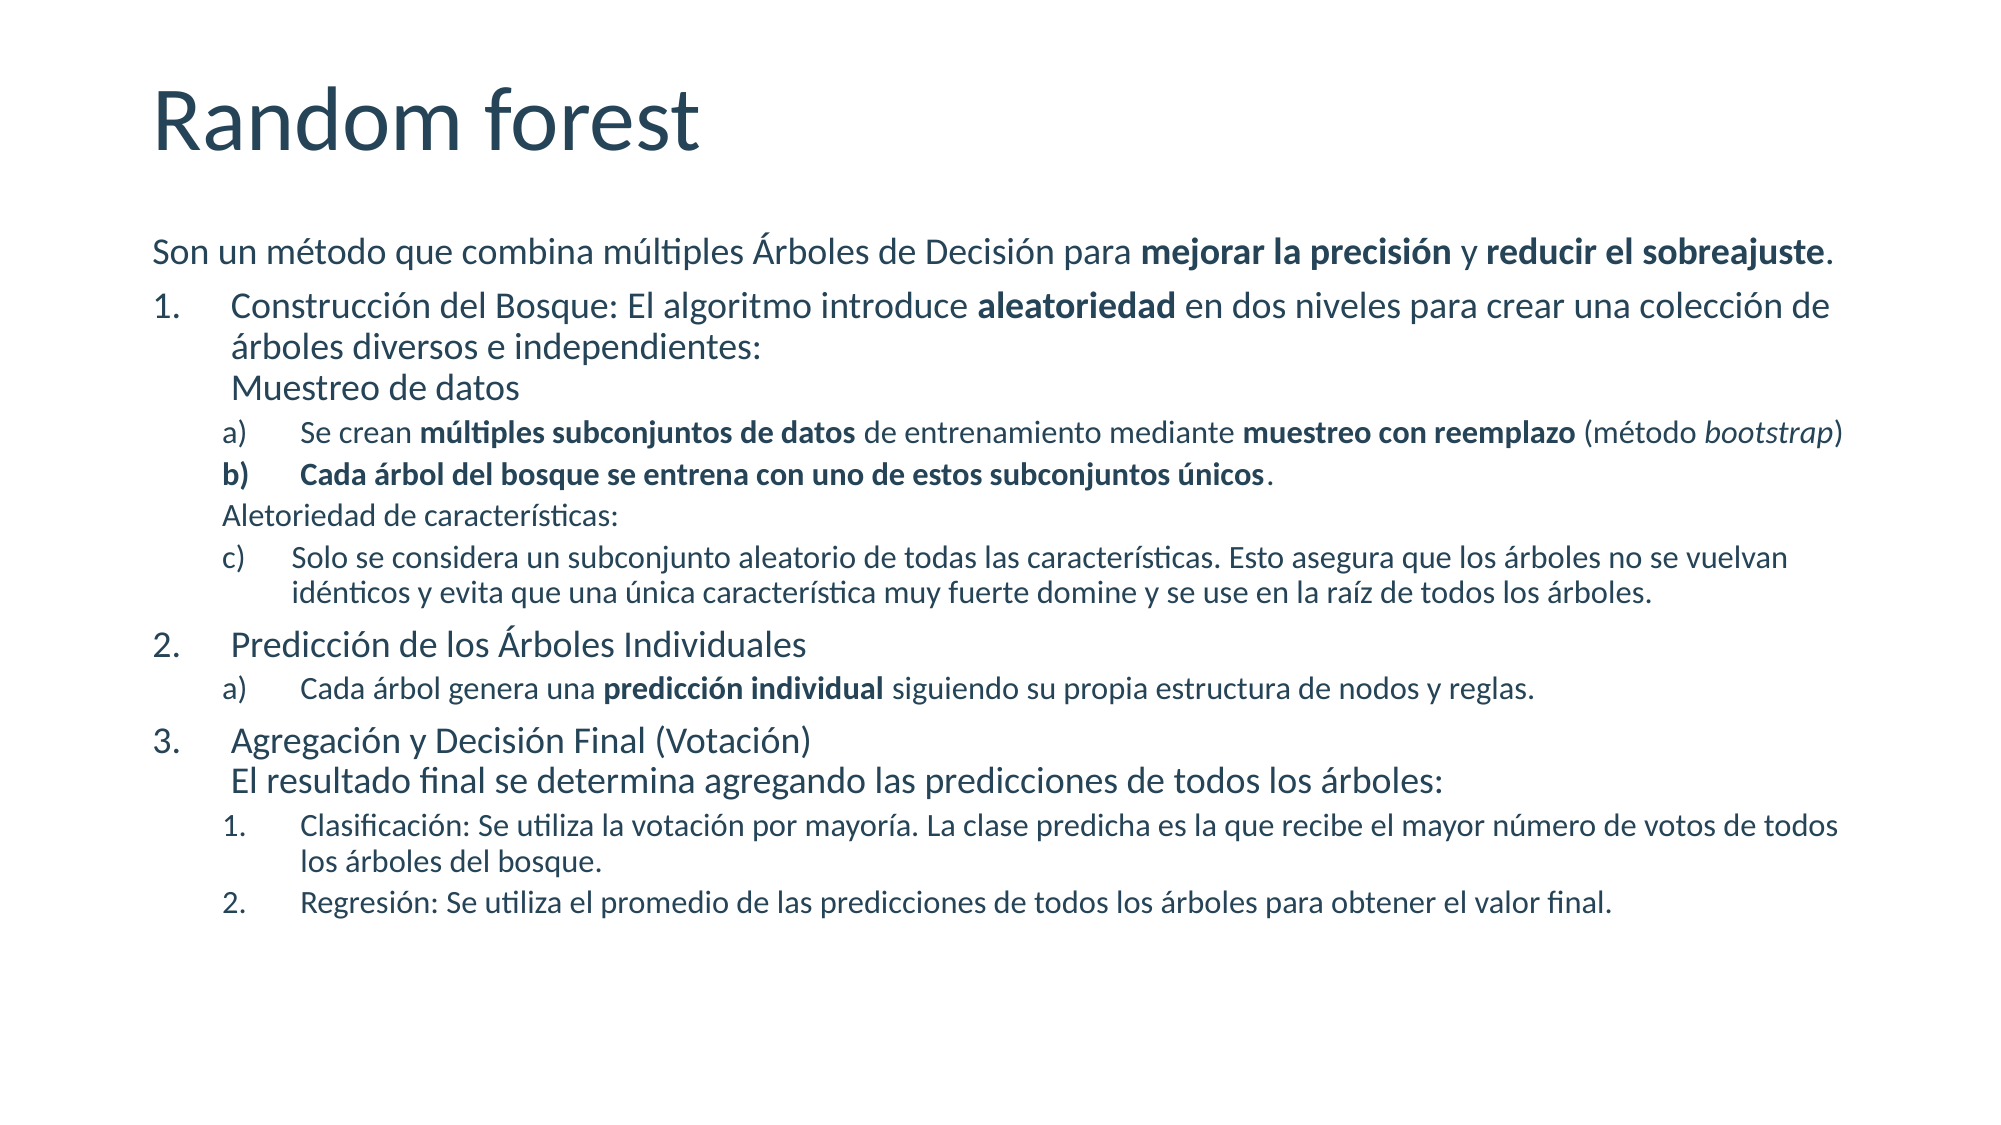

# Random forest
Son un método que combina múltiples Árboles de Decisión para mejorar la precisión y reducir el sobreajuste.
Construcción del Bosque: El algoritmo introduce aleatoriedad en dos niveles para crear una colección de árboles diversos e independientes:
Muestreo de datos
Se crean múltiples subconjuntos de datos de entrenamiento mediante muestreo con reemplazo (método bootstrap)
Cada árbol del bosque se entrena con uno de estos subconjuntos únicos.
Aletoriedad de características:
Solo se considera un subconjunto aleatorio de todas las características. Esto asegura que los árboles no se vuelvan idénticos y evita que una única característica muy fuerte domine y se use en la raíz de todos los árboles.
Predicción de los Árboles Individuales
Cada árbol genera una predicción individual siguiendo su propia estructura de nodos y reglas.
Agregación y Decisión Final (Votación)
El resultado final se determina agregando las predicciones de todos los árboles:
Clasificación: Se utiliza la votación por mayoría. La clase predicha es la que recibe el mayor número de votos de todos los árboles del bosque.
Regresión: Se utiliza el promedio de las predicciones de todos los árboles para obtener el valor final.